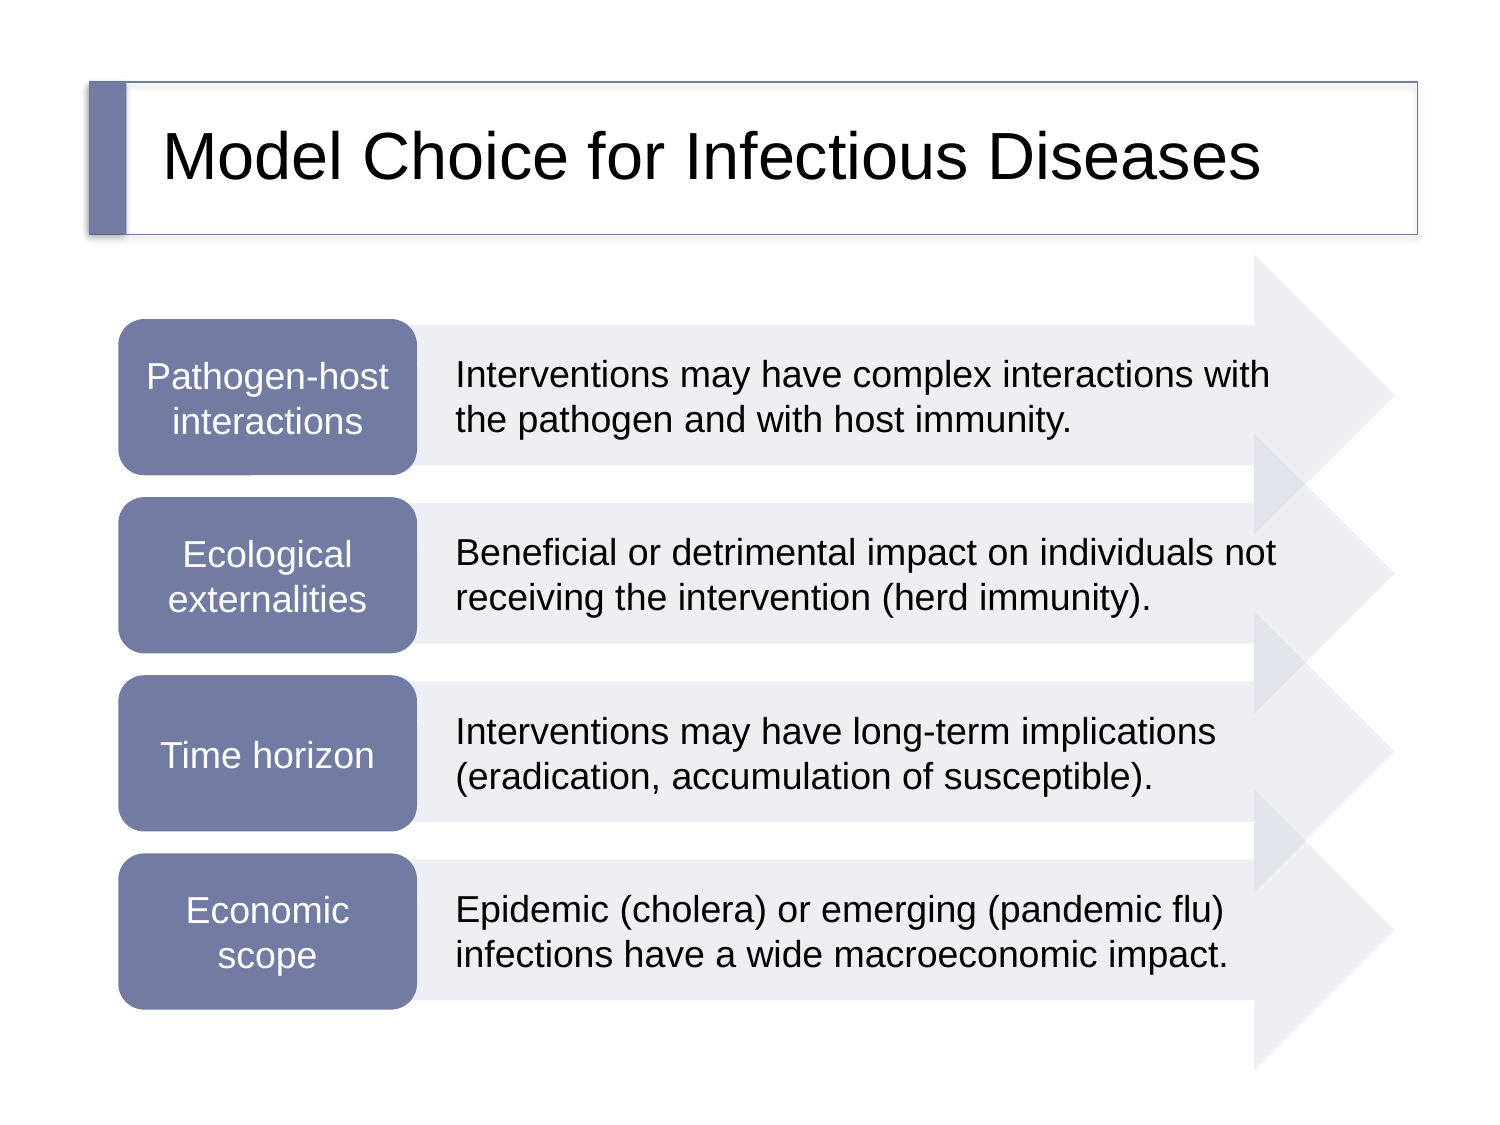

# Model Choice for Infectious Diseases
Interventions may have complex interactions with the pathogen and with host immunity.
Pathogen-host interactions
Beneficial or detrimental impact on individuals not receiving the intervention (herd immunity).
Ecological externalities
Interventions may have long-term implications (eradication, accumulation of susceptible).
Time horizon
Epidemic (cholera) or emerging (pandemic flu) infections have a wide macroeconomic impact.
Economic scope